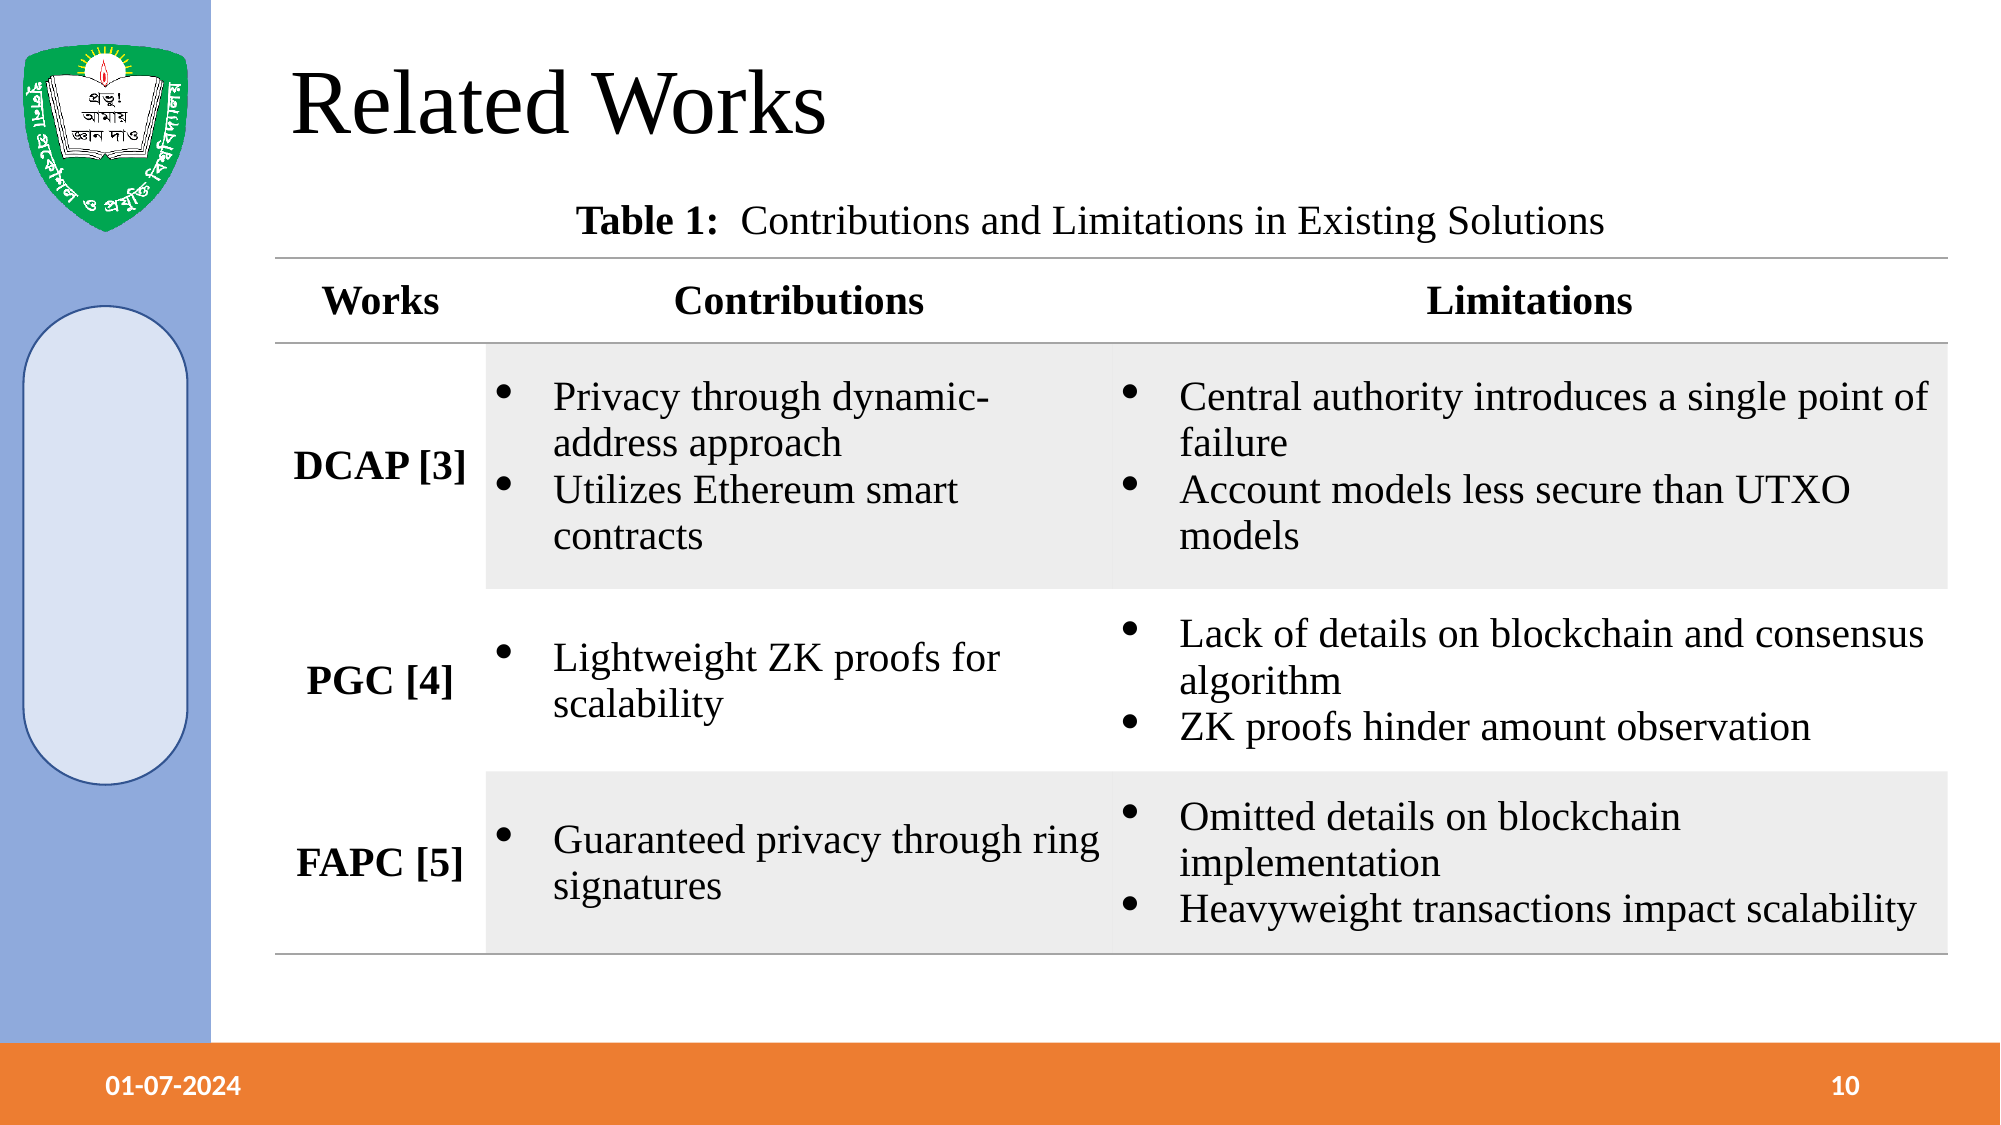

# Related Works
Table 1:  Contributions and Limitations in Existing Solutions
| Works | Contributions | Limitations |
| --- | --- | --- |
| DCAP [3] | Privacy through dynamic-address approach Utilizes Ethereum smart contracts | Central authority introduces a single point of failure Account models less secure than UTXO models |
| PGC [4] | Lightweight ZK proofs for scalability | Lack of details on blockchain and consensus algorithm ZK proofs hinder amount observation |
| FAPC [5] | Guaranteed privacy through ring signatures | Omitted details on blockchain implementation Heavyweight transactions impact scalability |